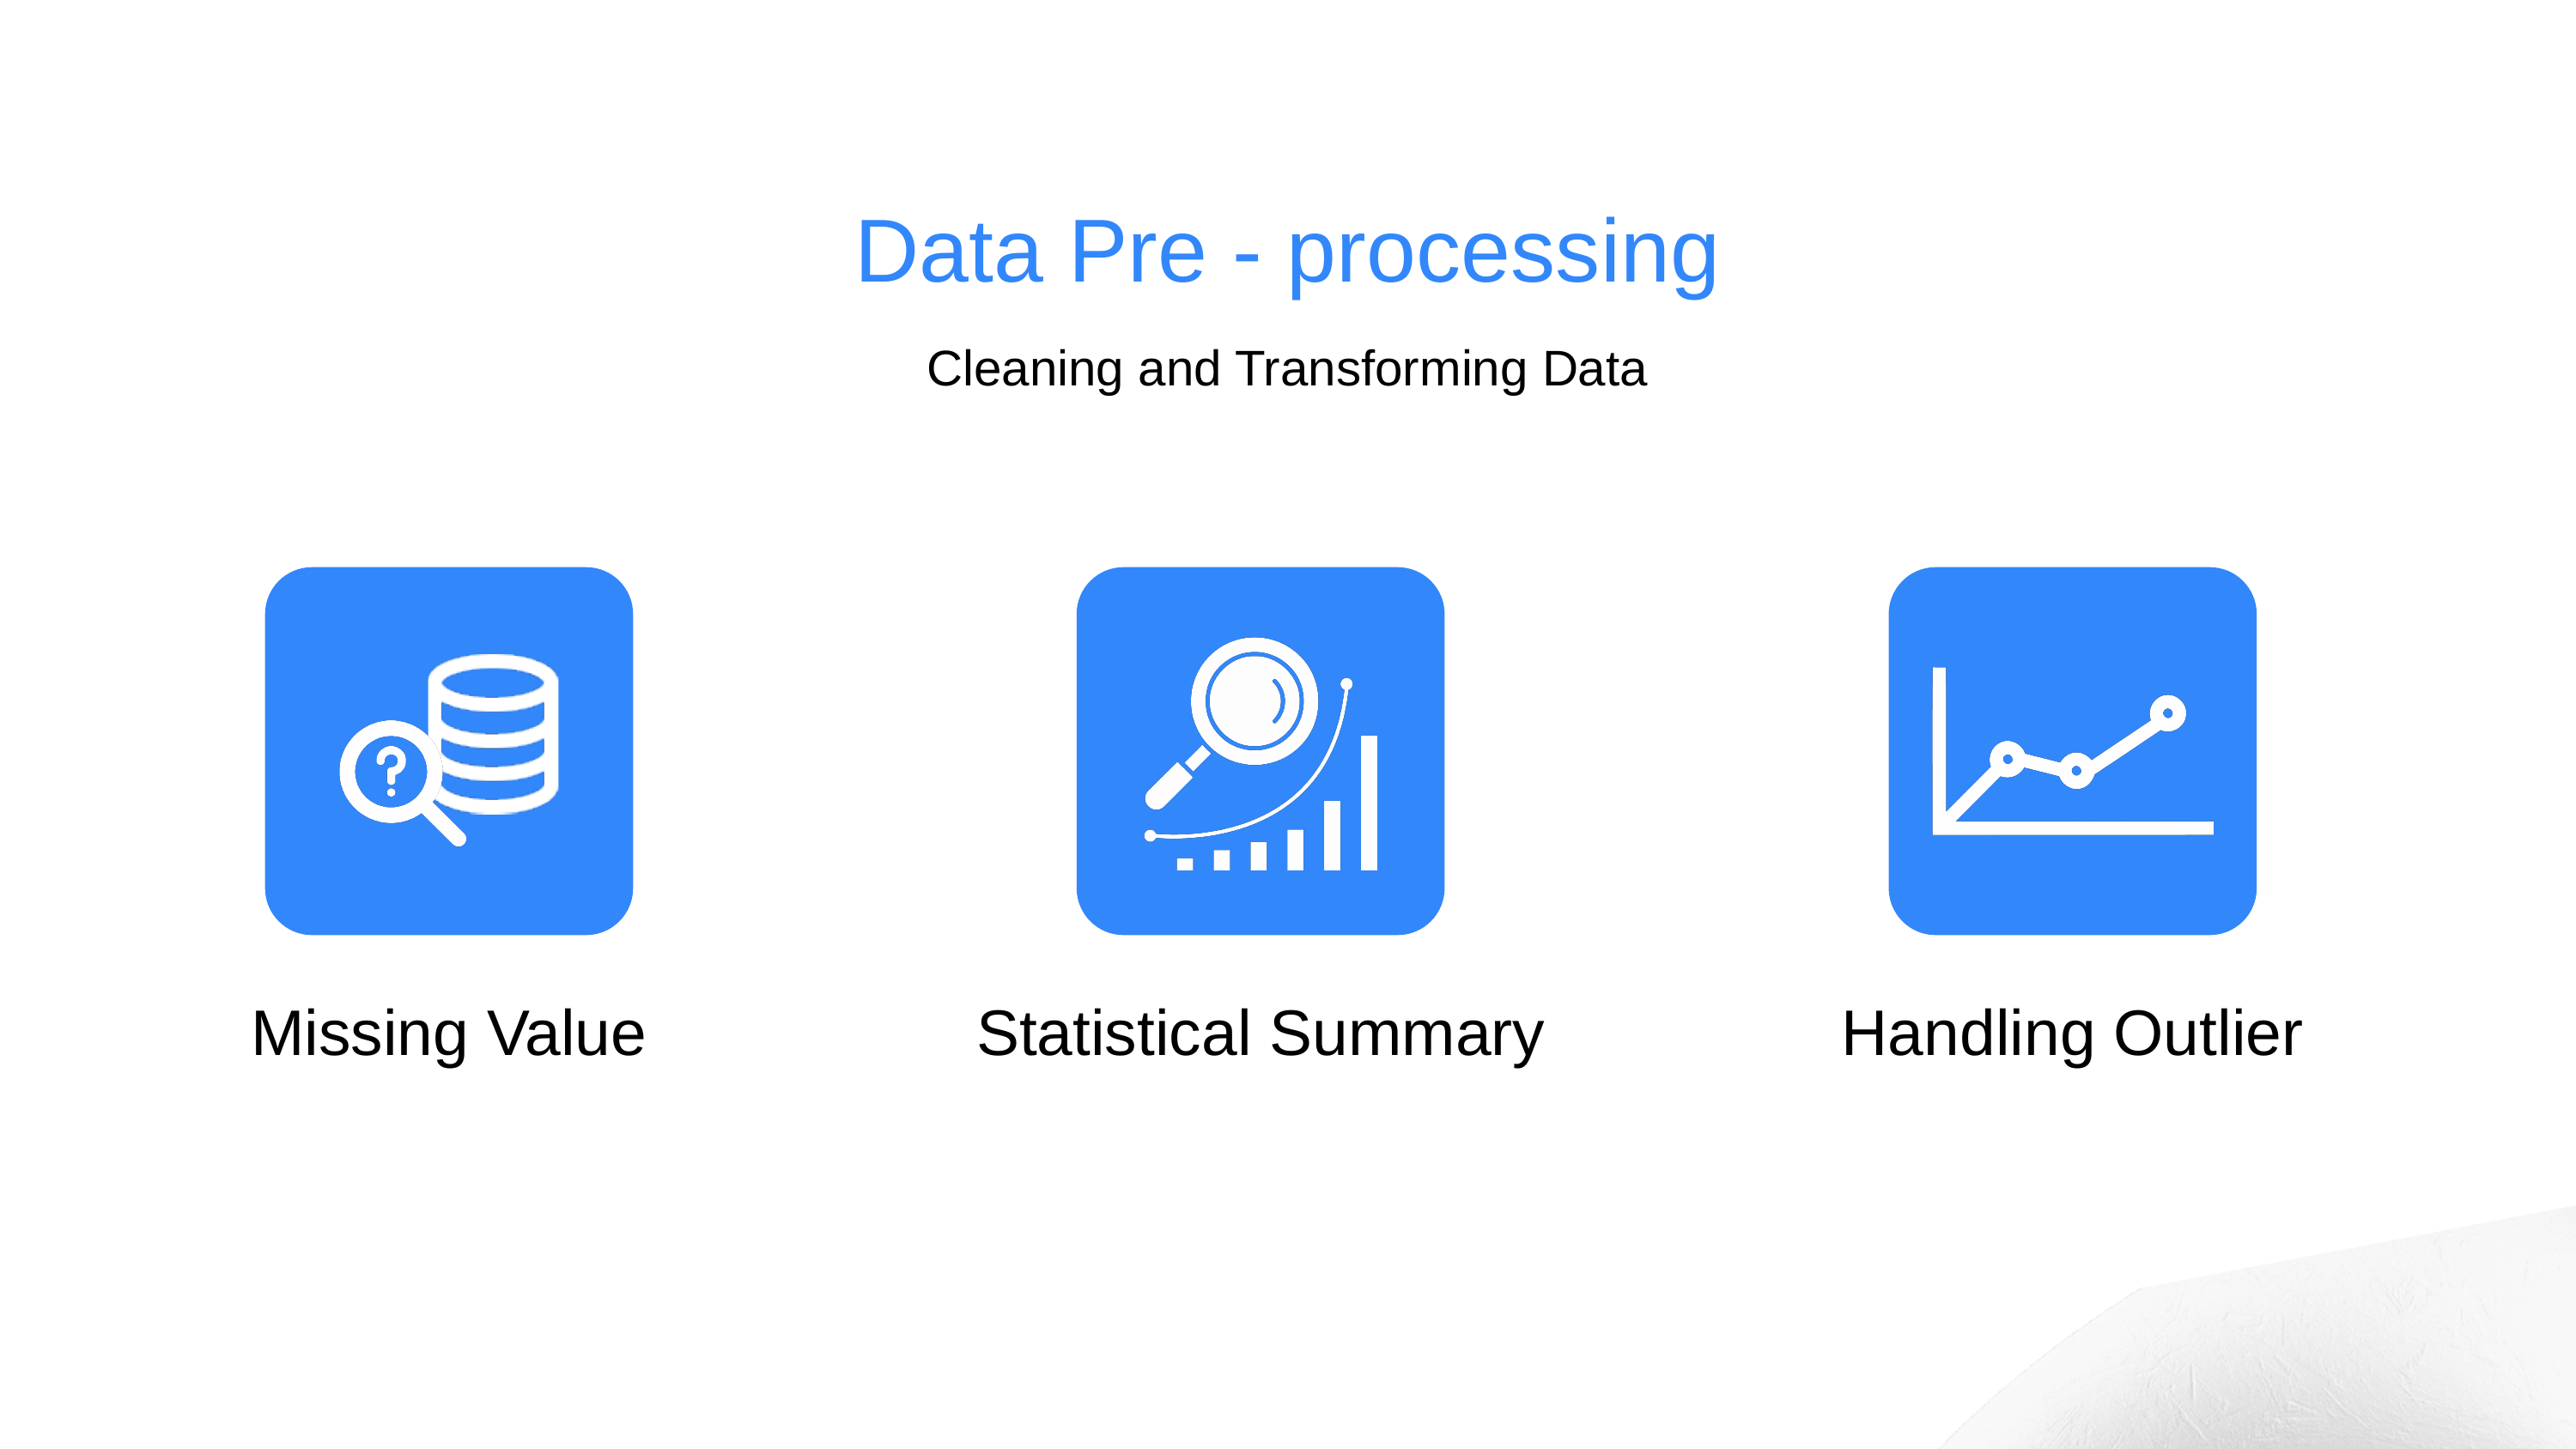

Data Pre - processing
Cleaning and Transforming Data

Missing Value
Statistical Summary
Handling Outlier